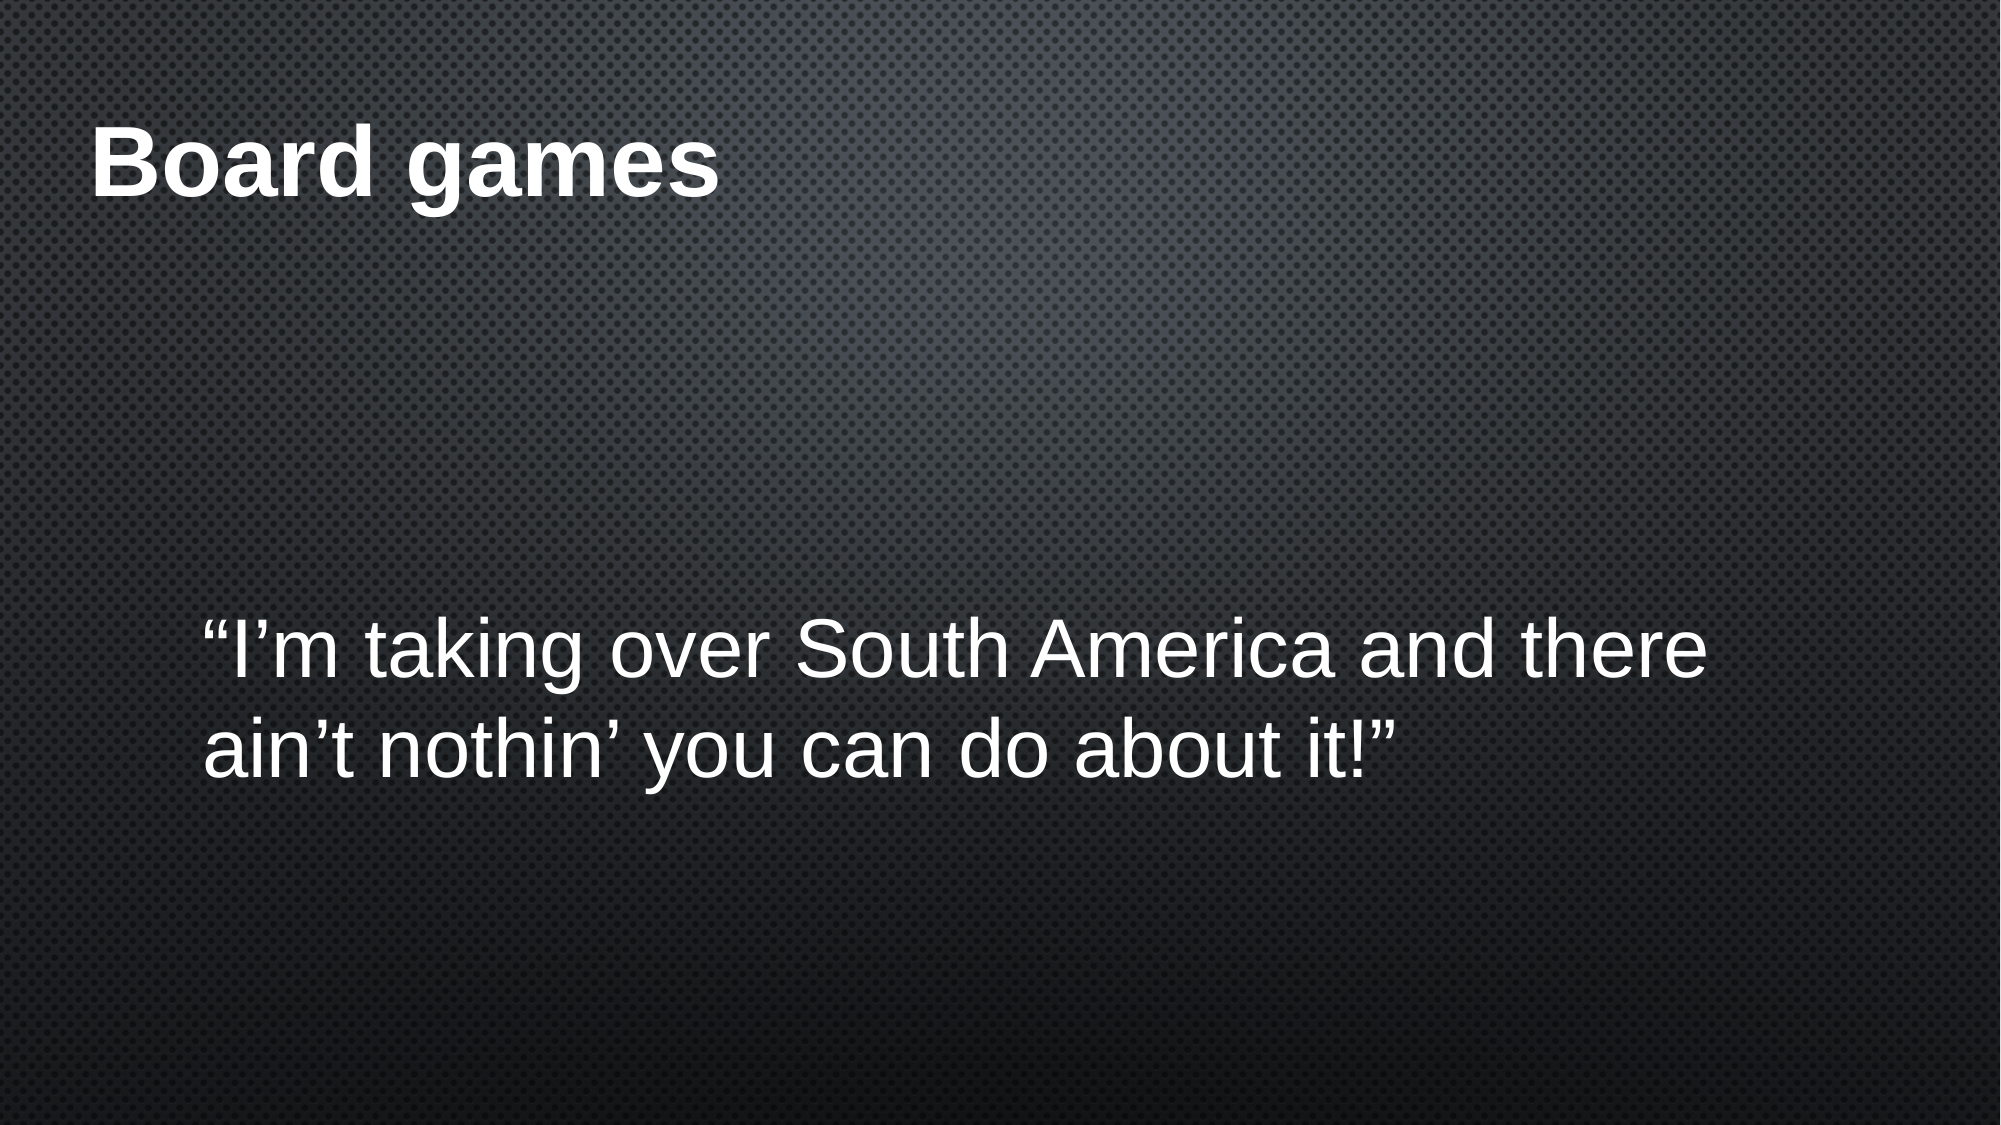

# Board games
“I’m taking over South America and there ain’t nothin’ you can do about it!”